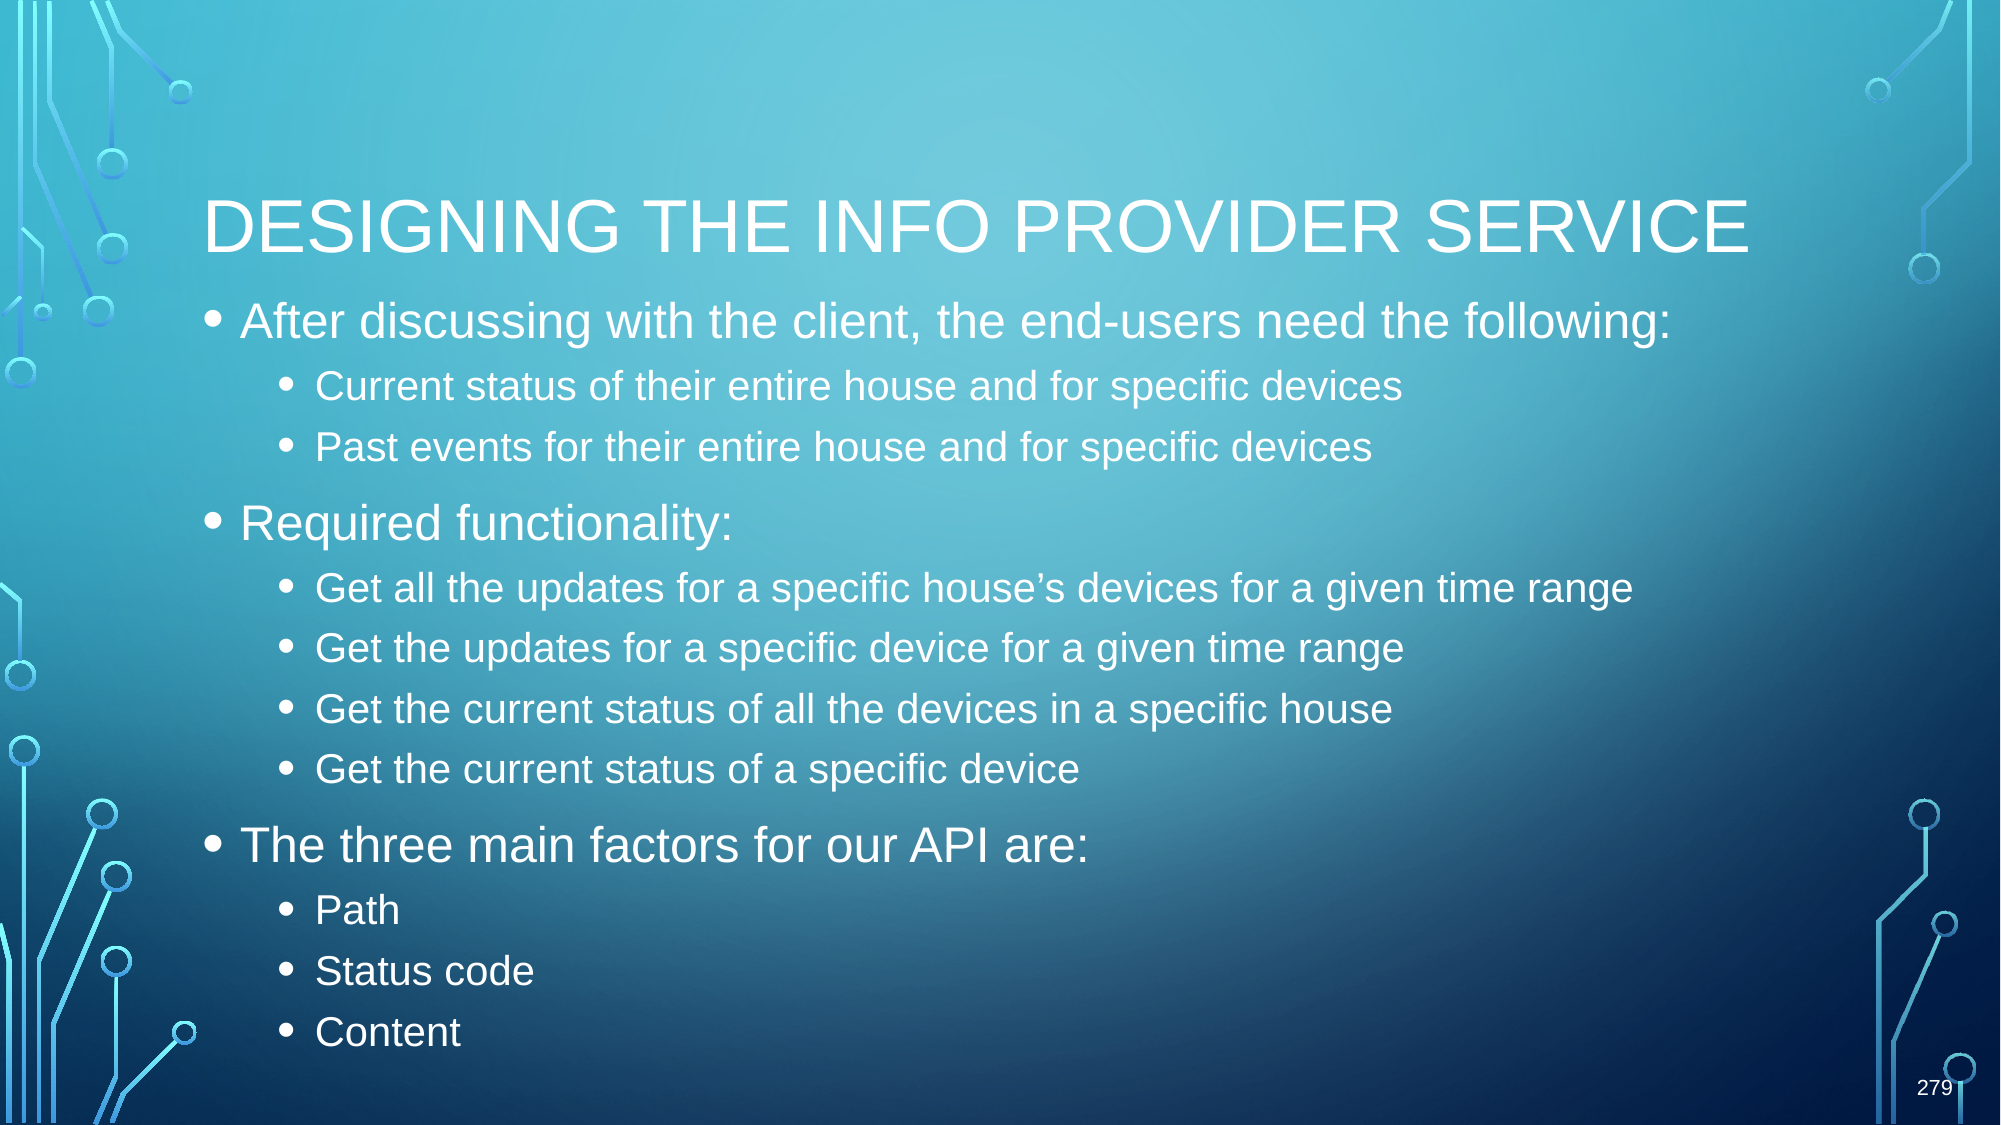

# Designing the Info provider service
After discussing with the client, the end-users need the following:
Current status of their entire house and for specific devices
Past events for their entire house and for specific devices
Required functionality:
Get all the updates for a specific house’s devices for a given time range
Get the updates for a specific device for a given time range
Get the current status of all the devices in a specific house
Get the current status of a specific device
The three main factors for our API are:
Path
Status code
Content
279